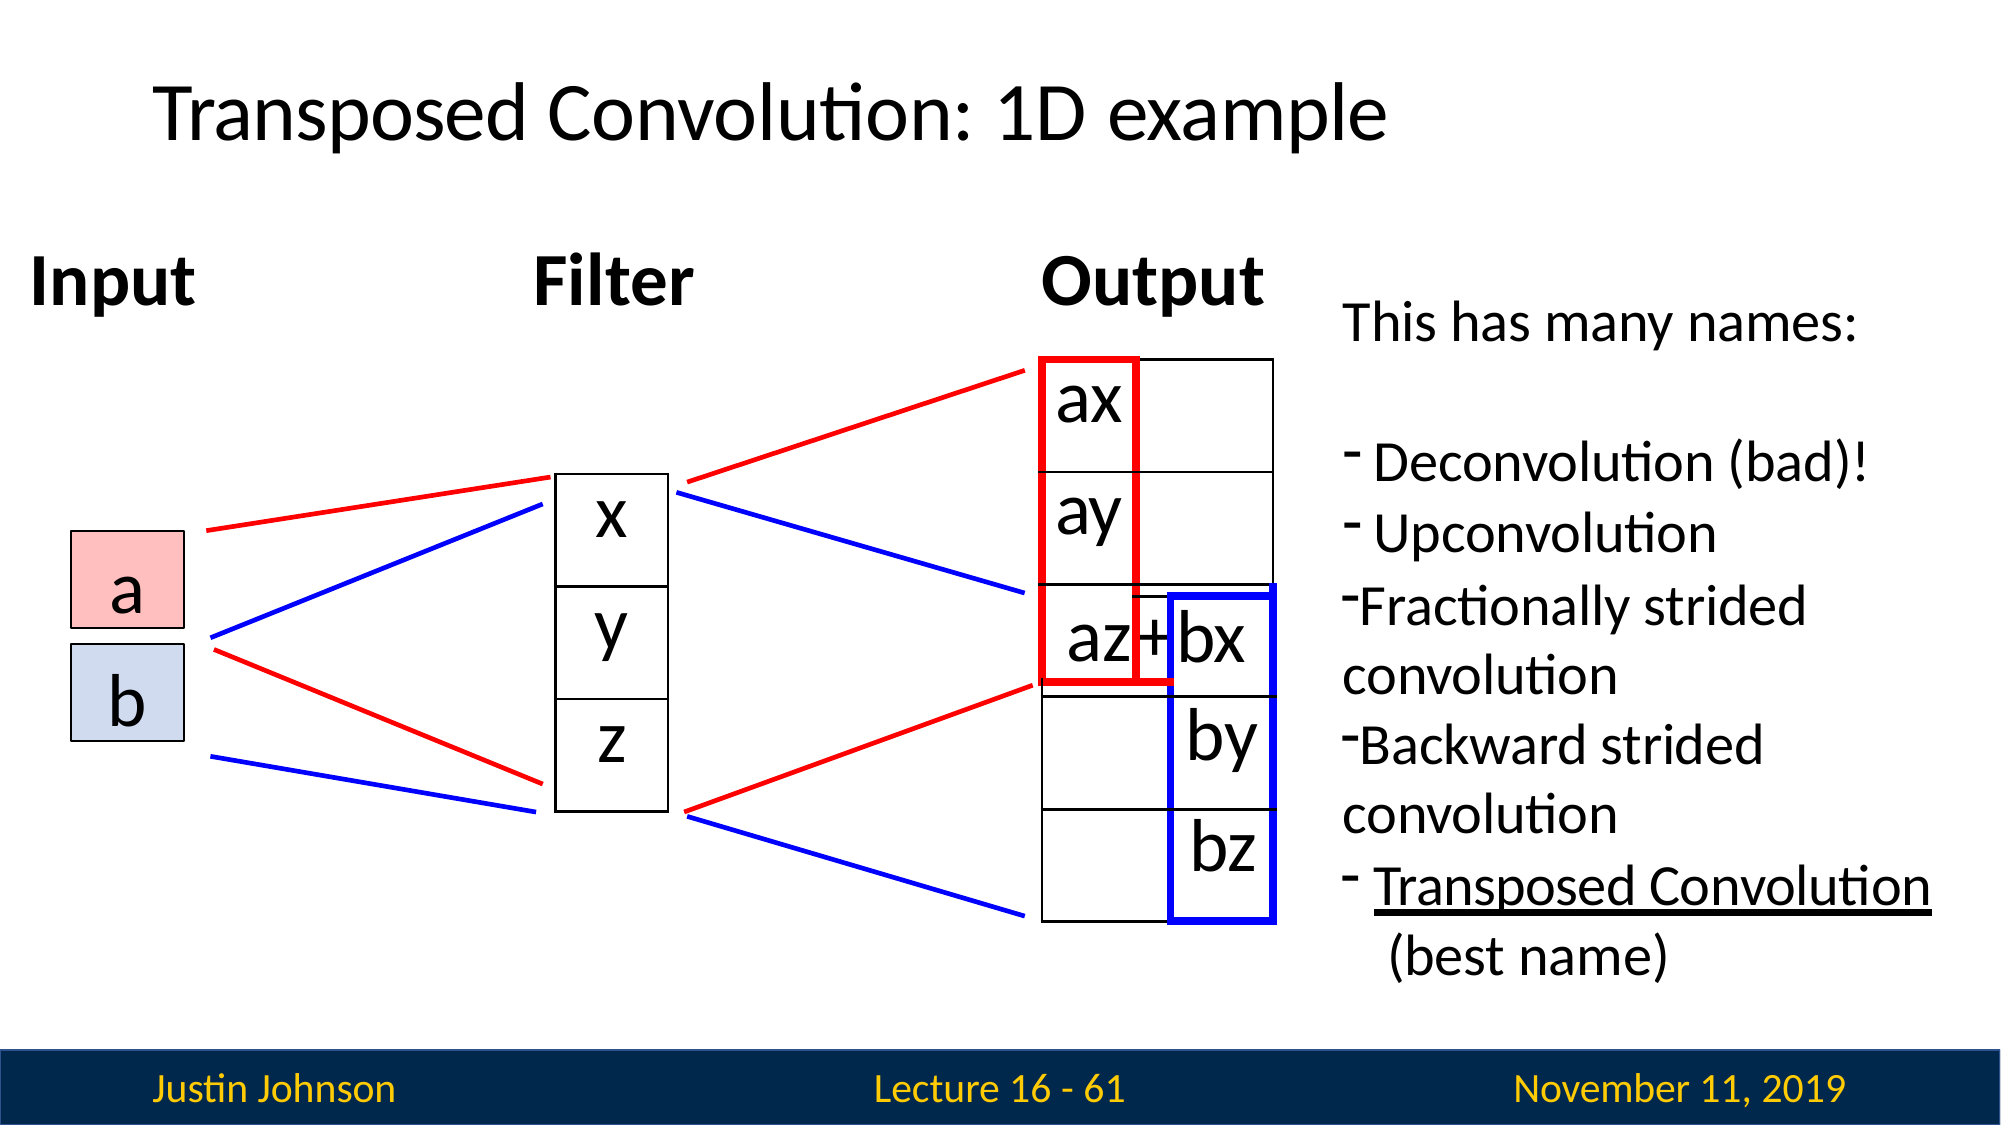

# Transposed Convolution: 1D example
Input	Filter	Output
This has many names:
| ax |  |  |
| --- | --- | --- |
| ay |  |  |
| az |  |  |
|  | + | bx |
|  |  |  |
|  |  | by |
|  |  | bz |

Deconvolution (bad)!
Upconvolution
Fractionally strided  convolution
Backward strided  convolution
Transposed Convolution  (best name)
| x |
| --- |
| y |
| z |

a
b

Justin Johnson
November 11, 2019
Lecture 16 - 61